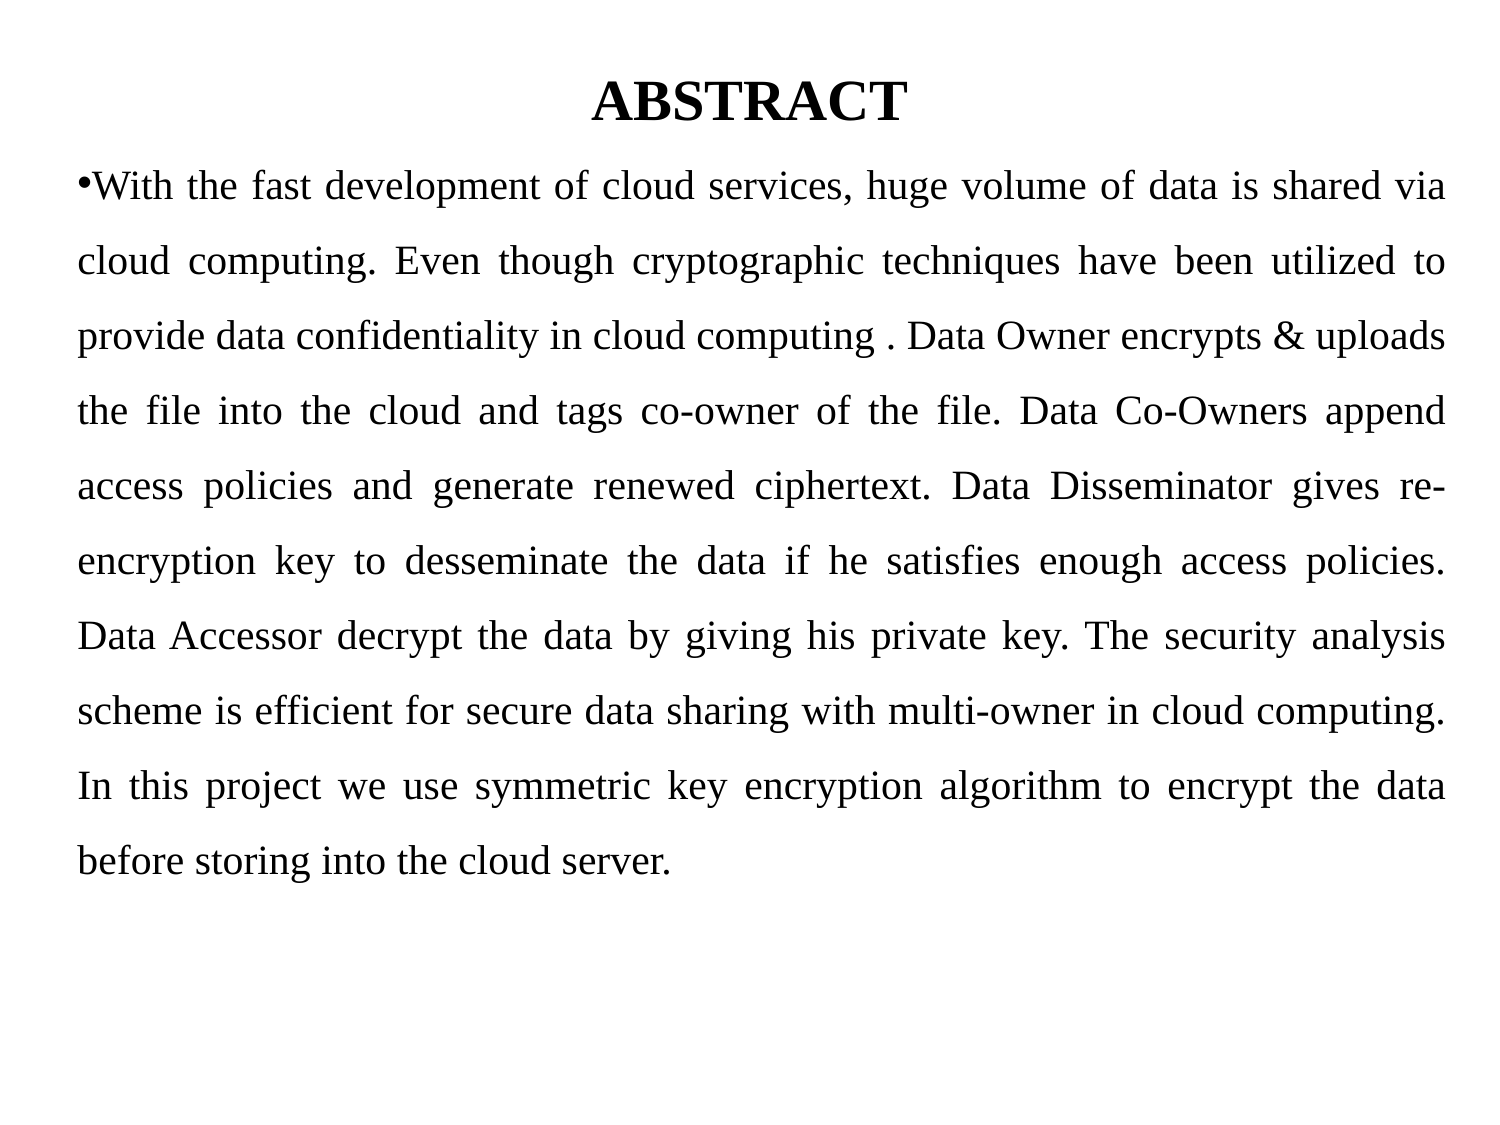

# ABSTRACT
With the fast development of cloud services, huge volume of data is shared via cloud computing. Even though cryptographic techniques have been utilized to provide data confidentiality in cloud computing . Data Owner encrypts & uploads the file into the cloud and tags co-owner of the file. Data Co-Owners append access policies and generate renewed ciphertext. Data Disseminator gives re-encryption key to desseminate the data if he satisfies enough access policies. Data Accessor decrypt the data by giving his private key. The security analysis scheme is efficient for secure data sharing with multi-owner in cloud computing. In this project we use symmetric key encryption algorithm to encrypt the data before storing into the cloud server.